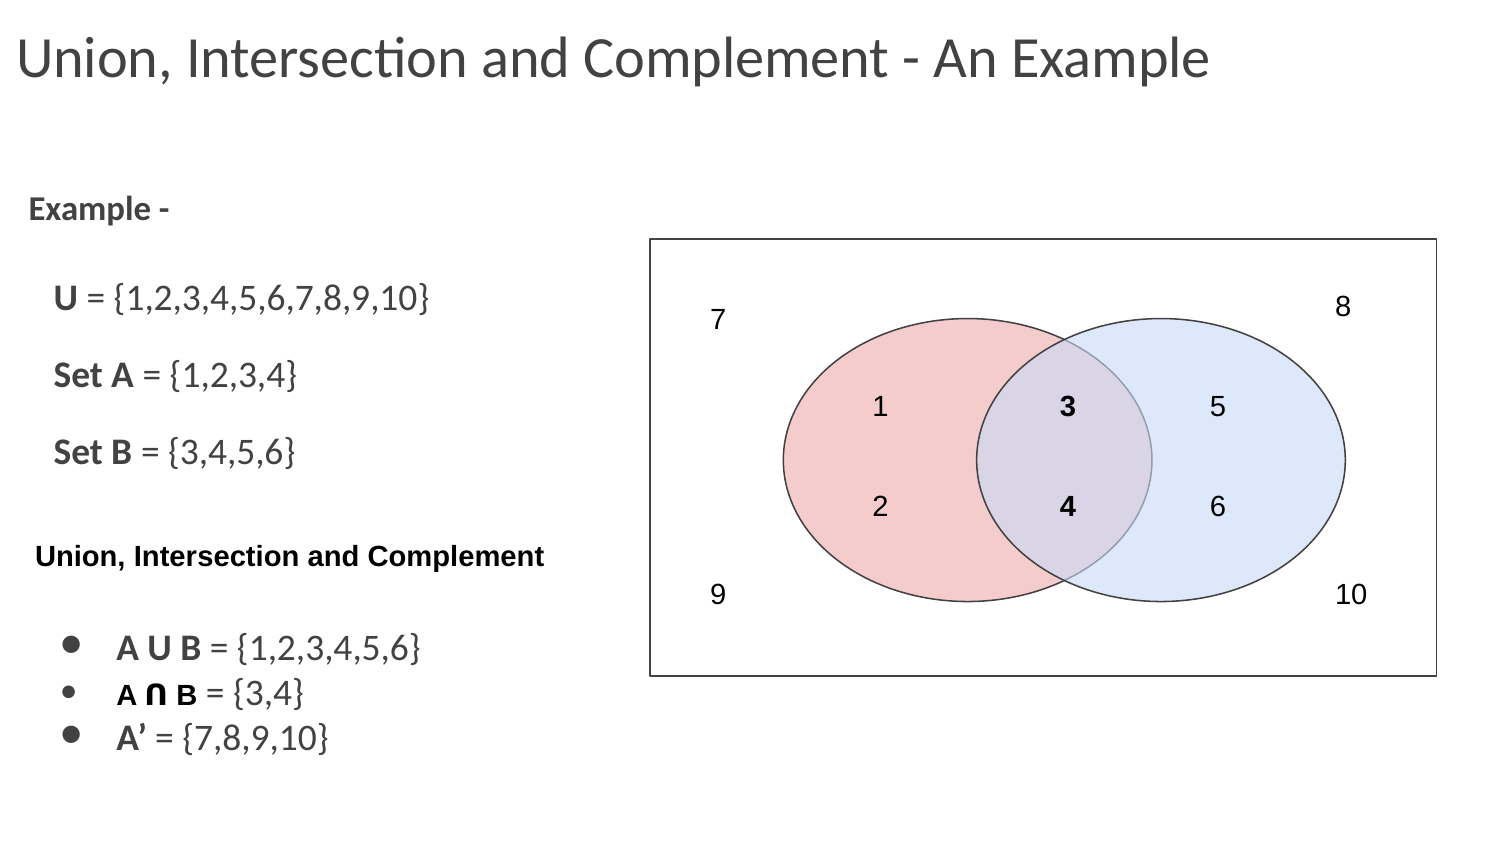

# Union, Intersection and Complement - An Example
Example -

8
7

1
3
5
2
4
6
9
10
U = {1,2,3,4,5,6,7,8,9,10}
Set A = {1,2,3,4}
Set B = {3,4,5,6}
Union, Intersection and Complement
A U B = {1,2,3,4,5,6}
A ᑎ B = {3,4}
A’ = {7,8,9,10}